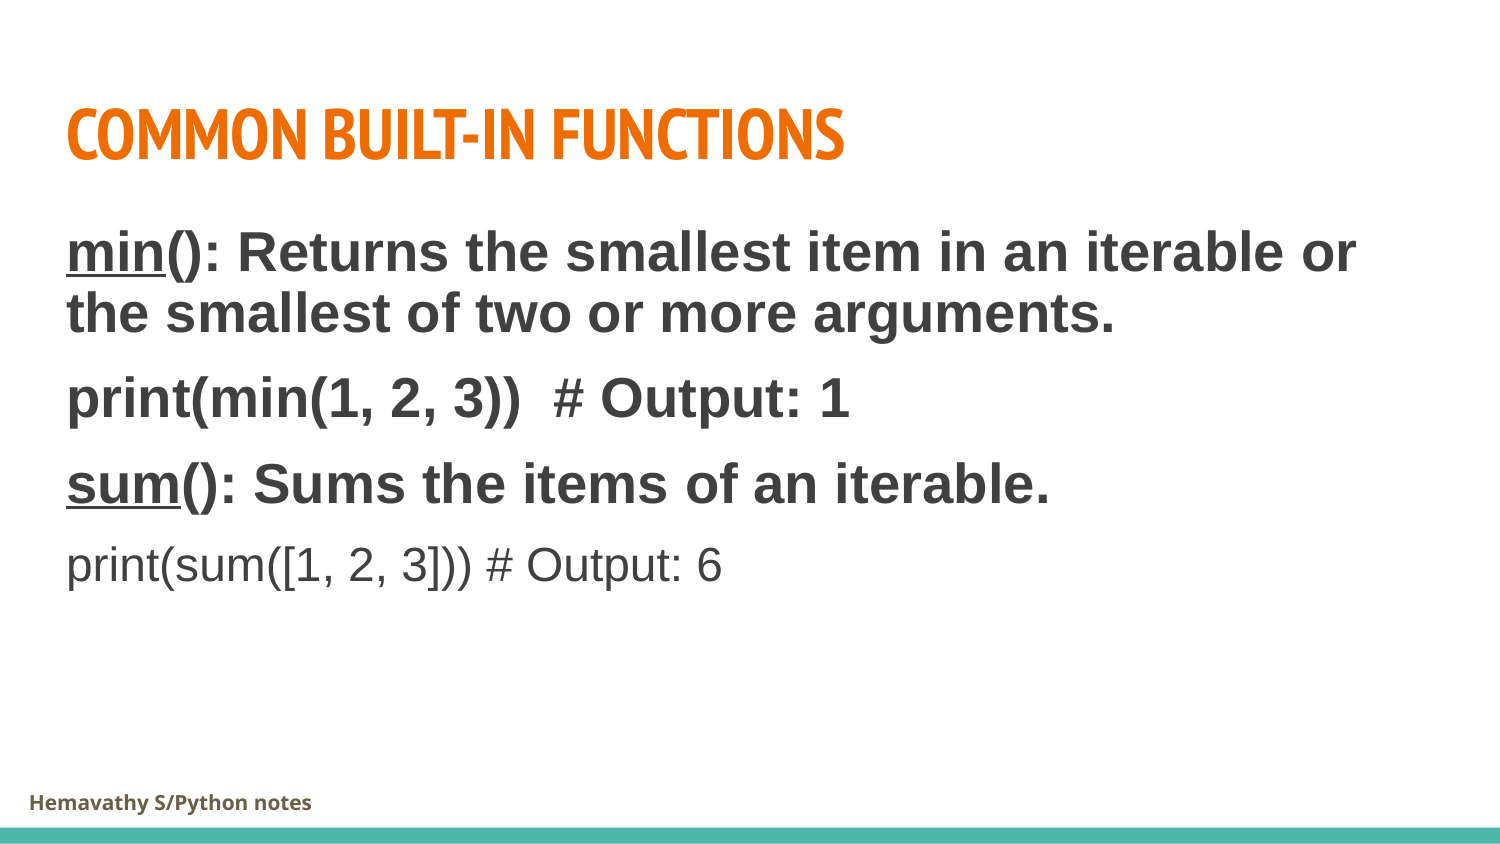

# COMMON BUILT-IN FUNCTIONS
min(): Returns the smallest item in an iterable or the smallest of two or more arguments.
print(min(1, 2, 3))  # Output: 1
sum(): Sums the items of an iterable.
print(sum([1, 2, 3])) # Output: 6